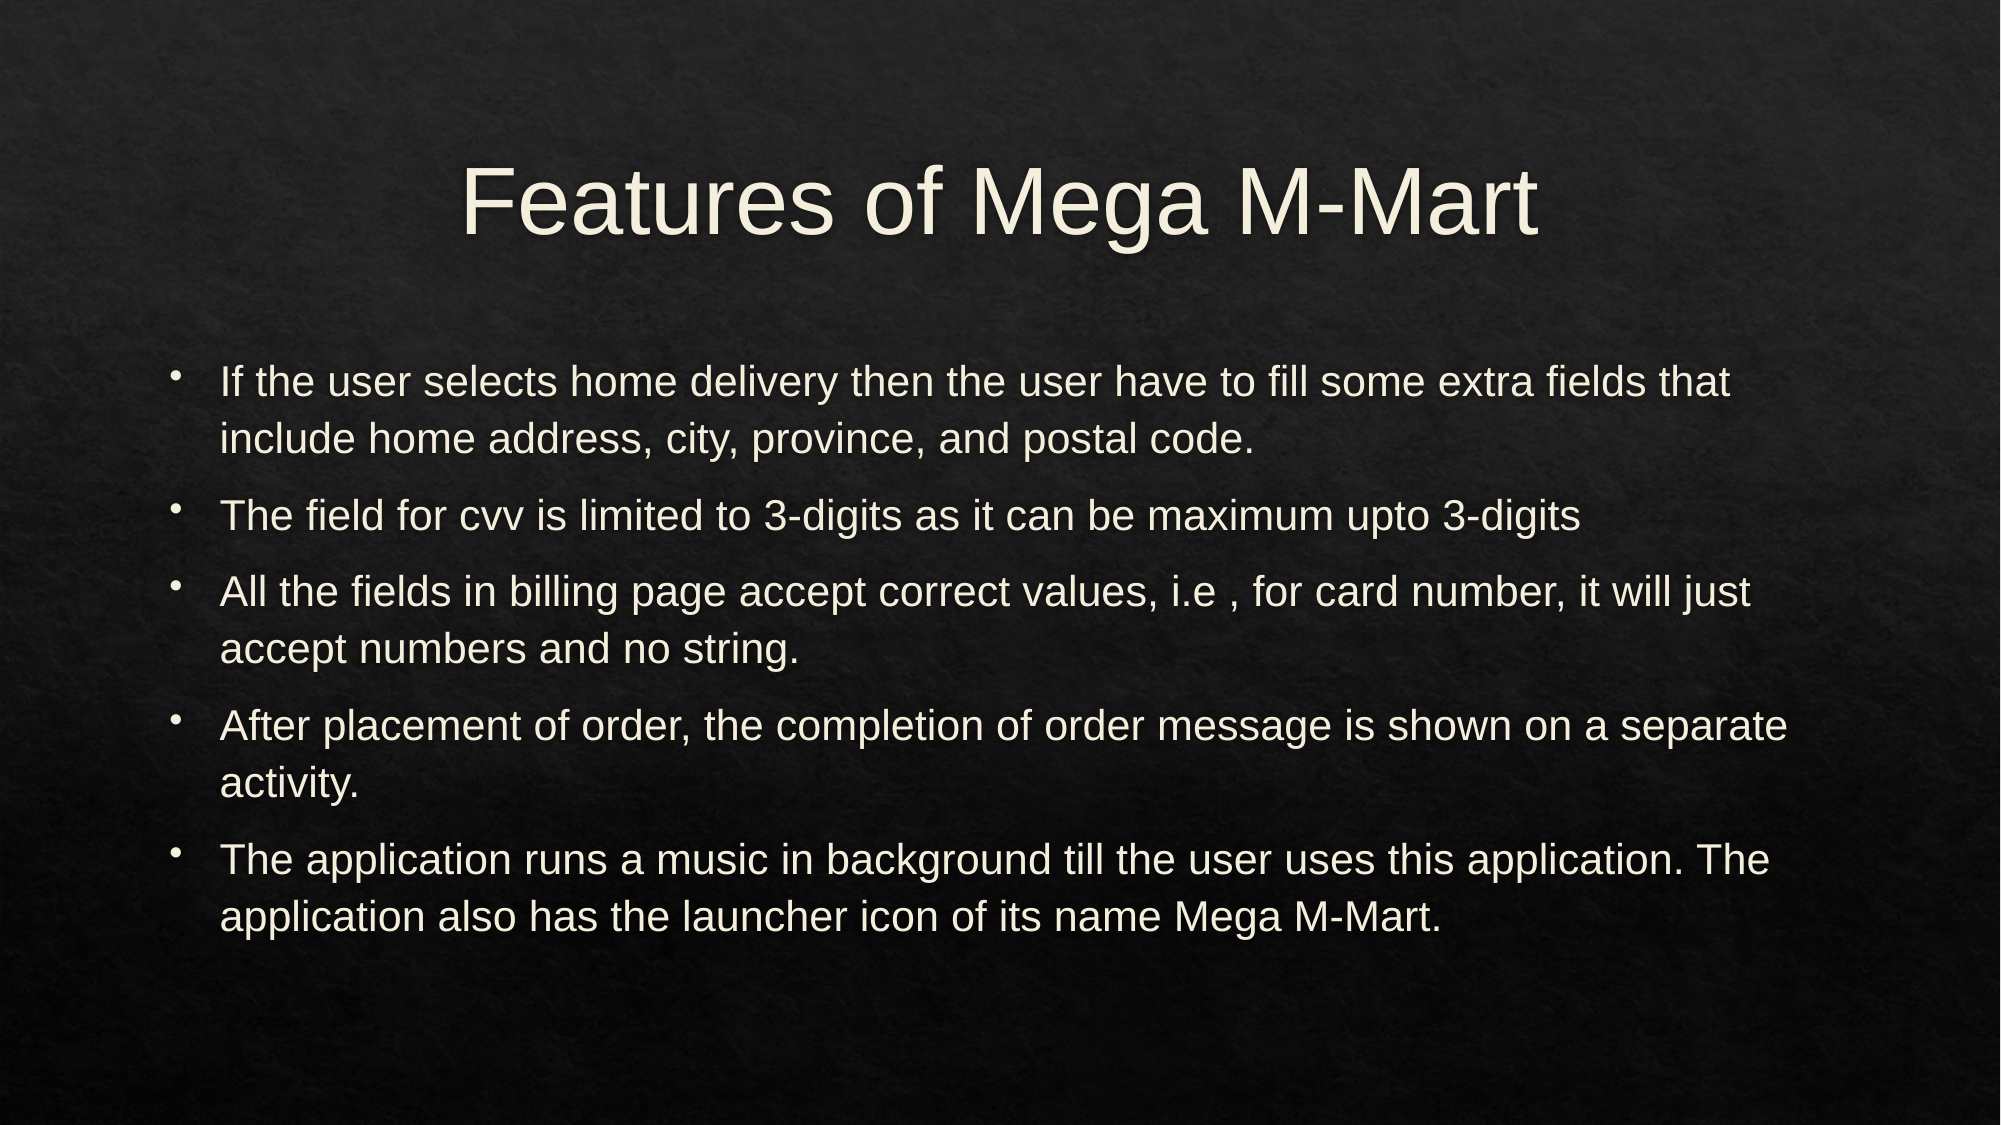

# Features of Mega M-Mart
If the user selects home delivery then the user have to fill some extra fields that include home address, city, province, and postal code.
The field for cvv is limited to 3-digits as it can be maximum upto 3-digits
All the fields in billing page accept correct values, i.e , for card number, it will just accept numbers and no string.
After placement of order, the completion of order message is shown on a separate activity.
The application runs a music in background till the user uses this application. The application also has the launcher icon of its name Mega M-Mart.